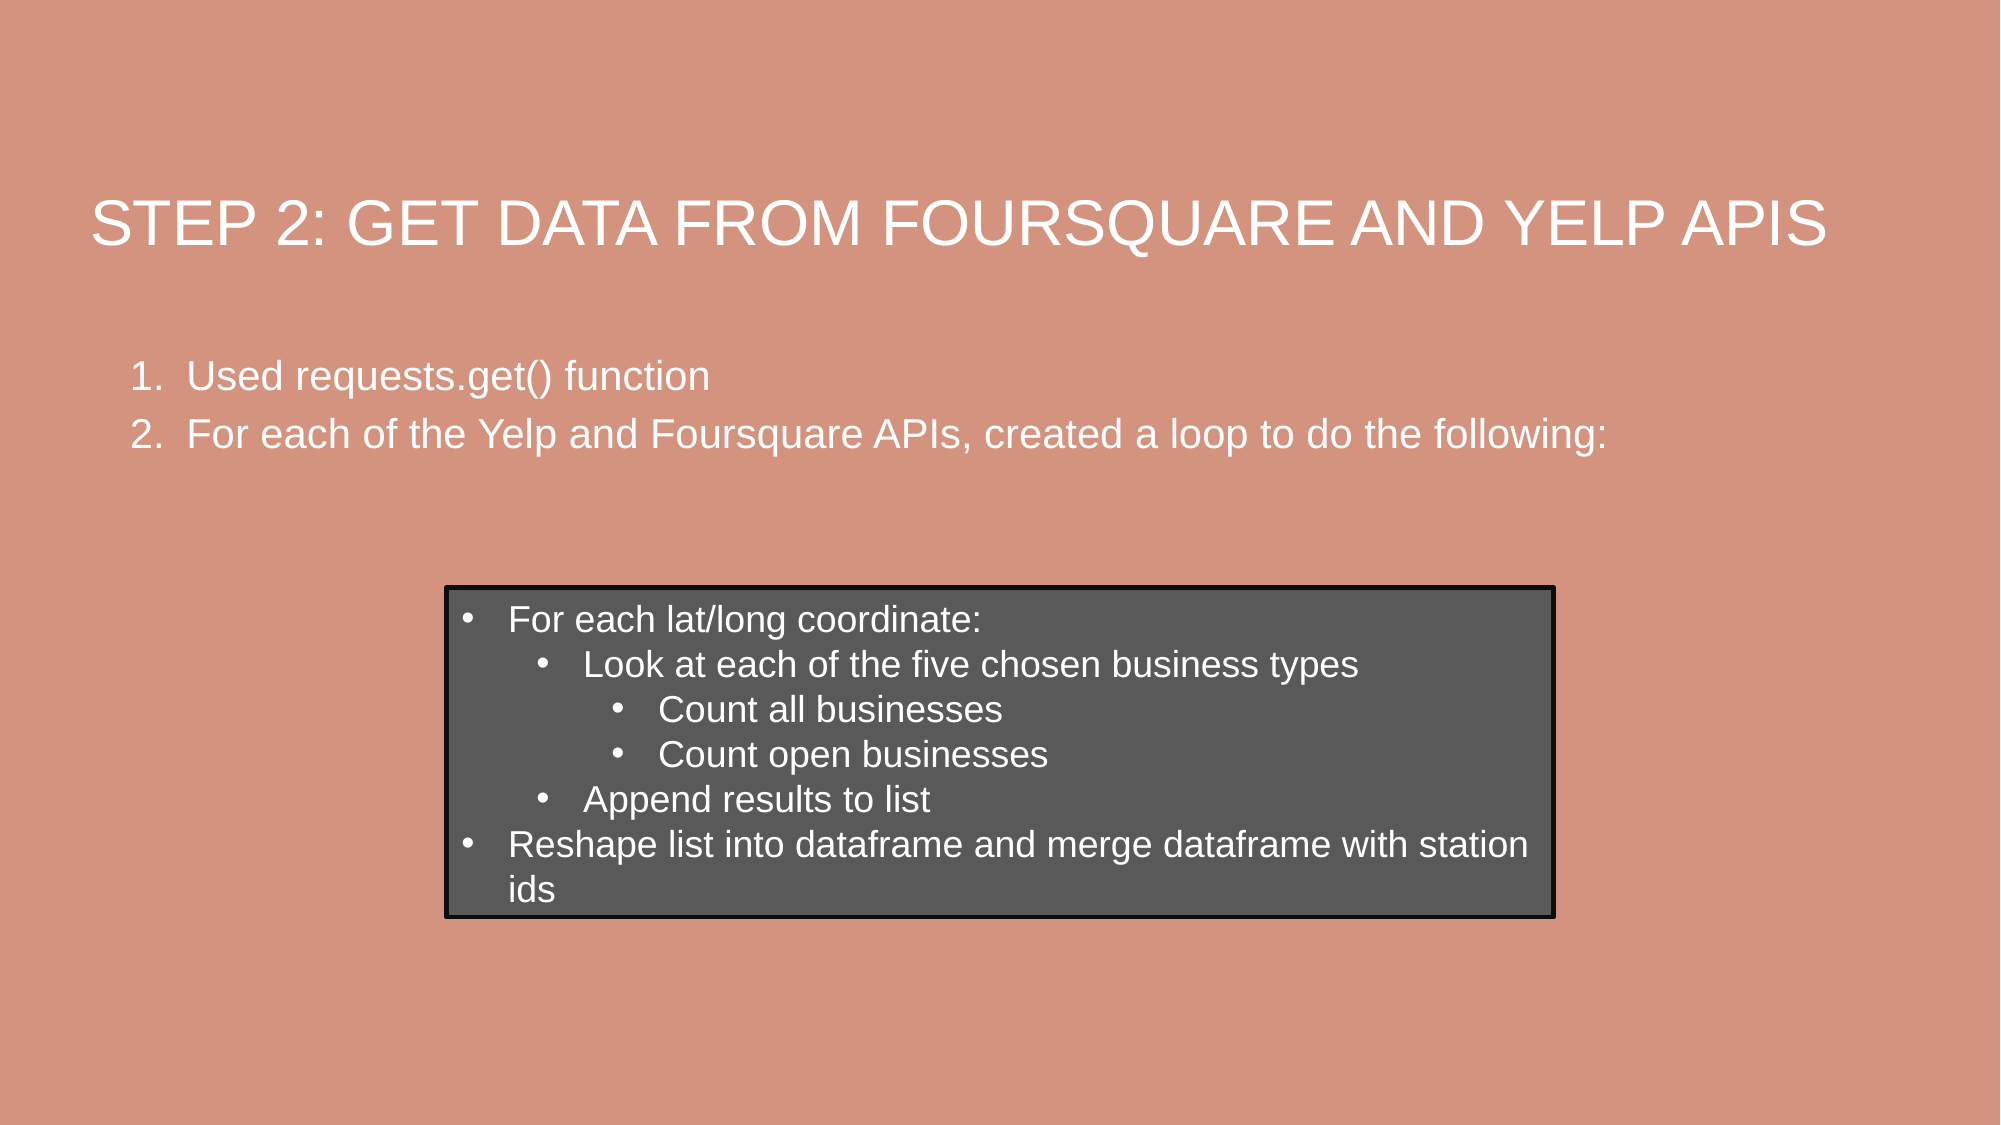

# Step 2: Get Data from Foursquare and Yelp APIs
Used requests.get() function
For each of the Yelp and Foursquare APIs, created a loop to do the following:

For each lat/long coordinate:
Look at each of the five chosen business types
Count all businesses
Count open businesses
Append results to list
Reshape list into dataframe and merge dataframe with station ids